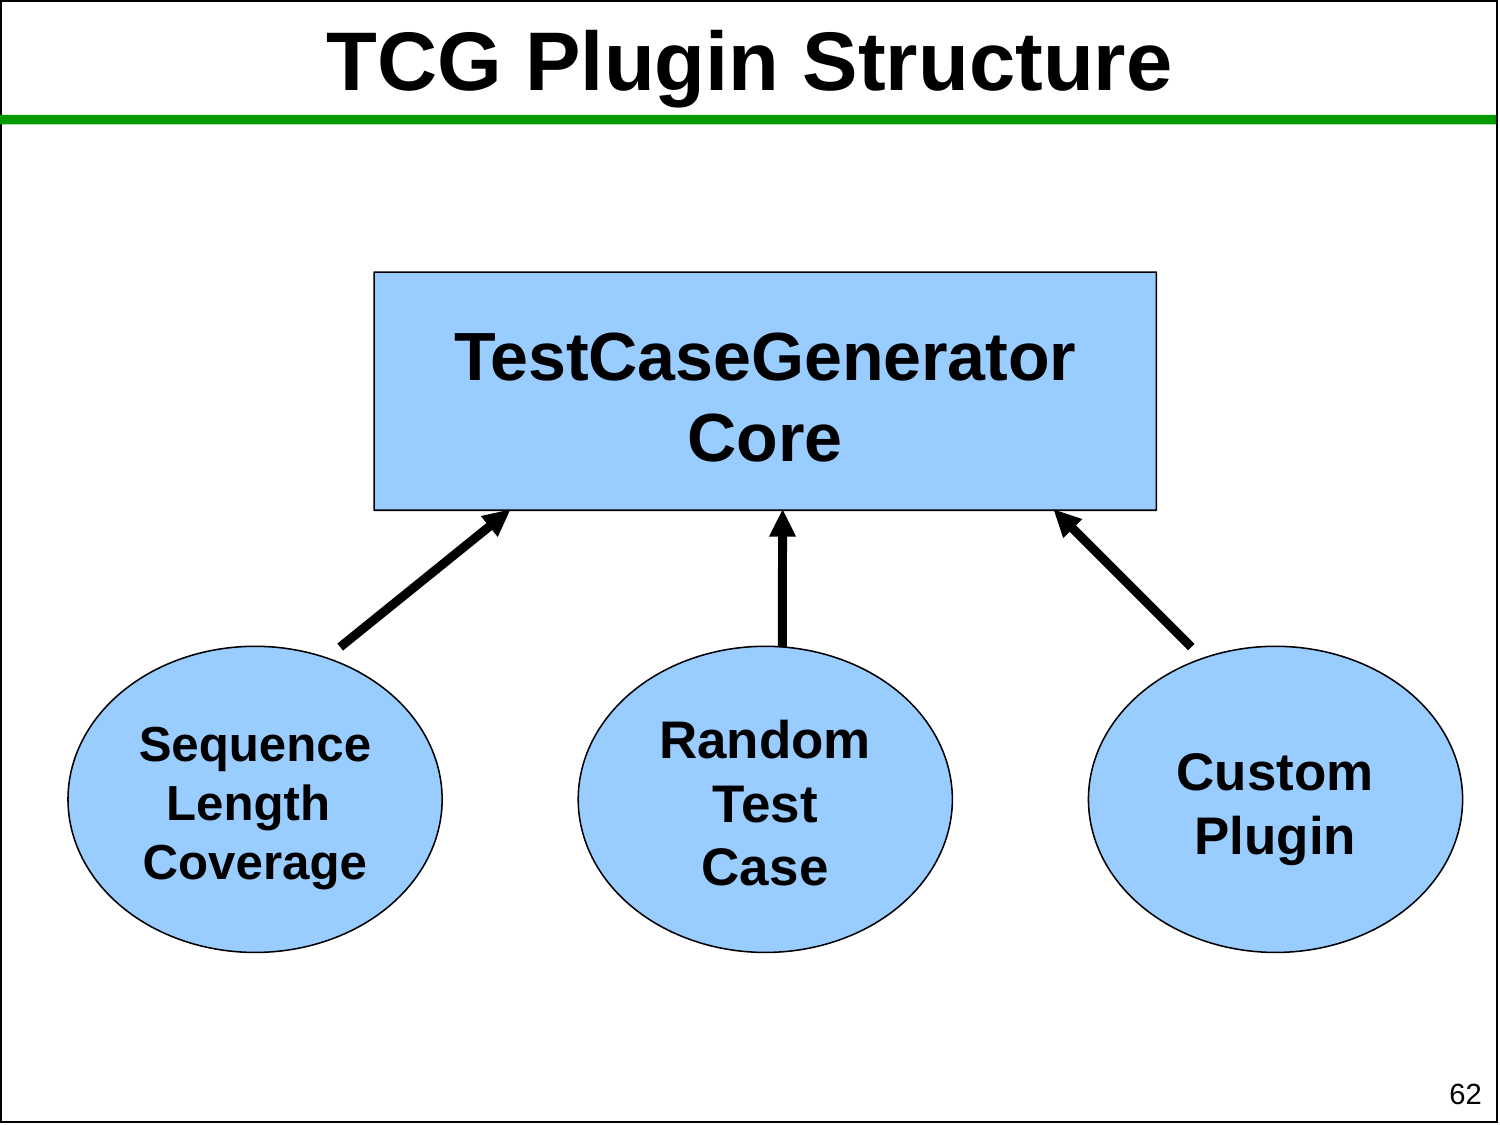

TCG Plugin Structure
TestCaseGenerator Core

Sequence
Length
Coverage
Random
Test Case
Custom
Plugin
62